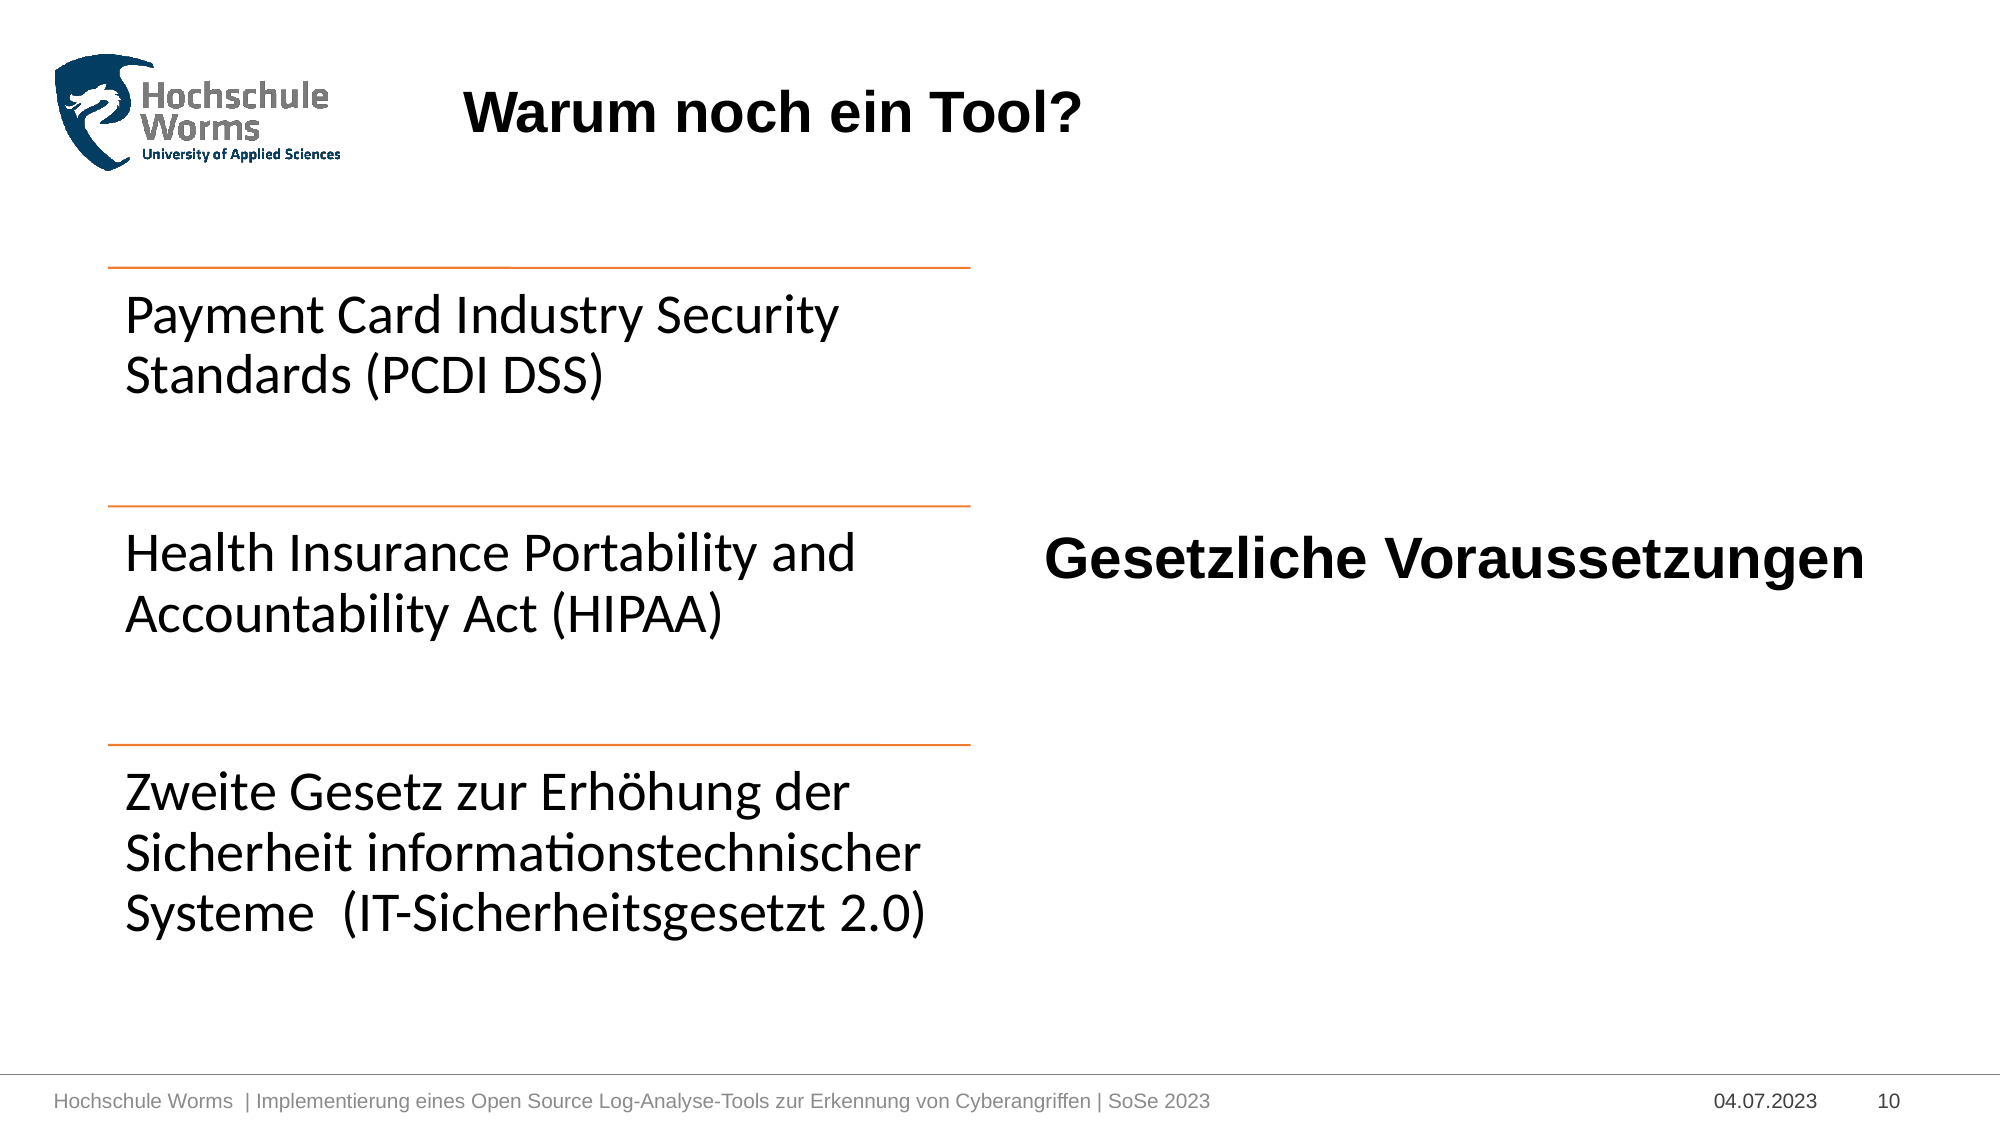

# Warum noch ein Tool?
Payment Card Industry Security Standards (PCDI DSS)
Health Insurance Portability and Accountability Act (HIPAA)
Zweite Gesetz zur Erhöhung der Sicherheit informationstechnischer Systeme  (IT-Sicherheitsgesetzt 2.0)
Gesetzliche Voraussetzungen

Hochschule Worms  | Implementierung eines Open Source Log-Analyse-Tools zur Erkennung von Cyberangriffen | SoSe 2023
04.07.2023
10